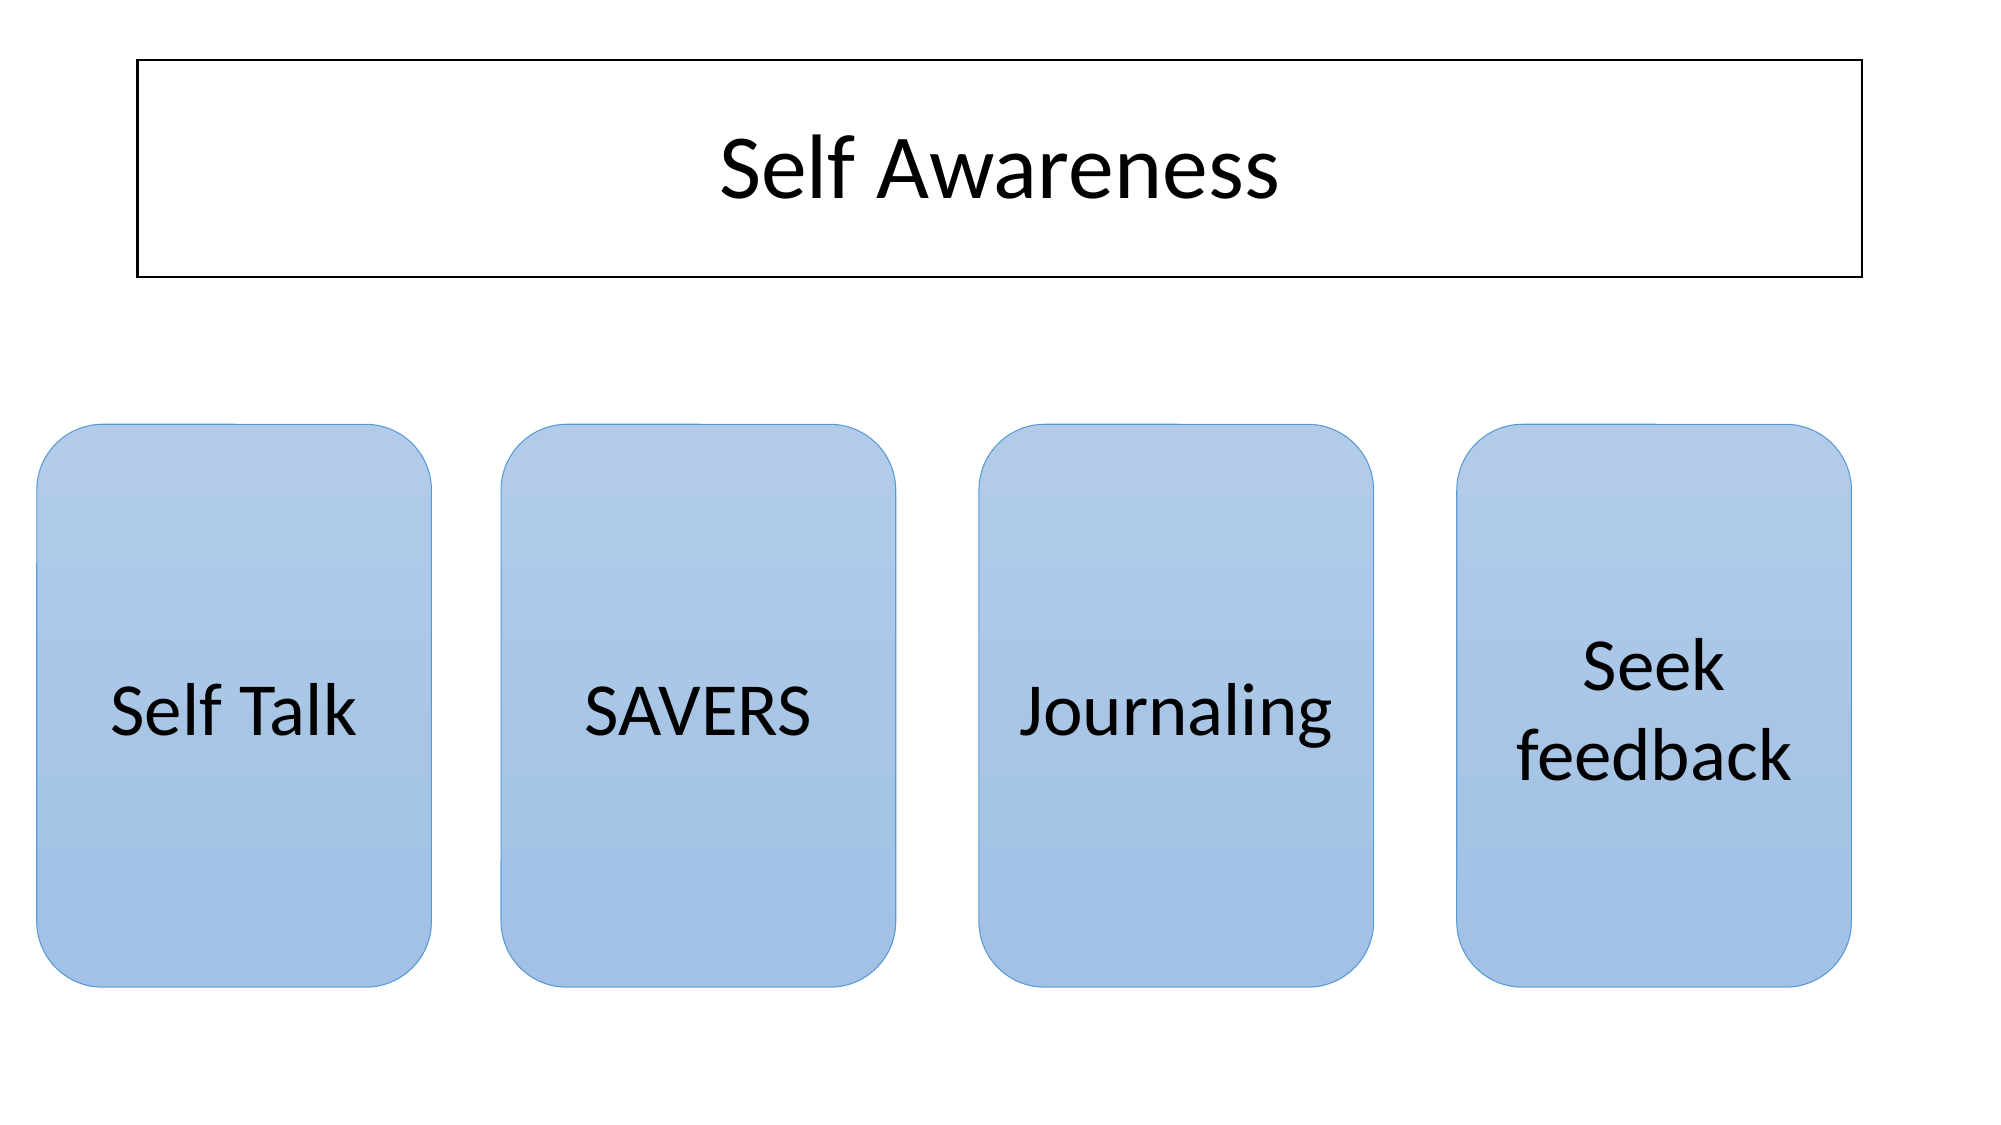

# Self Awareness
Self Talk
SAVERS
Journaling
Seek feedback